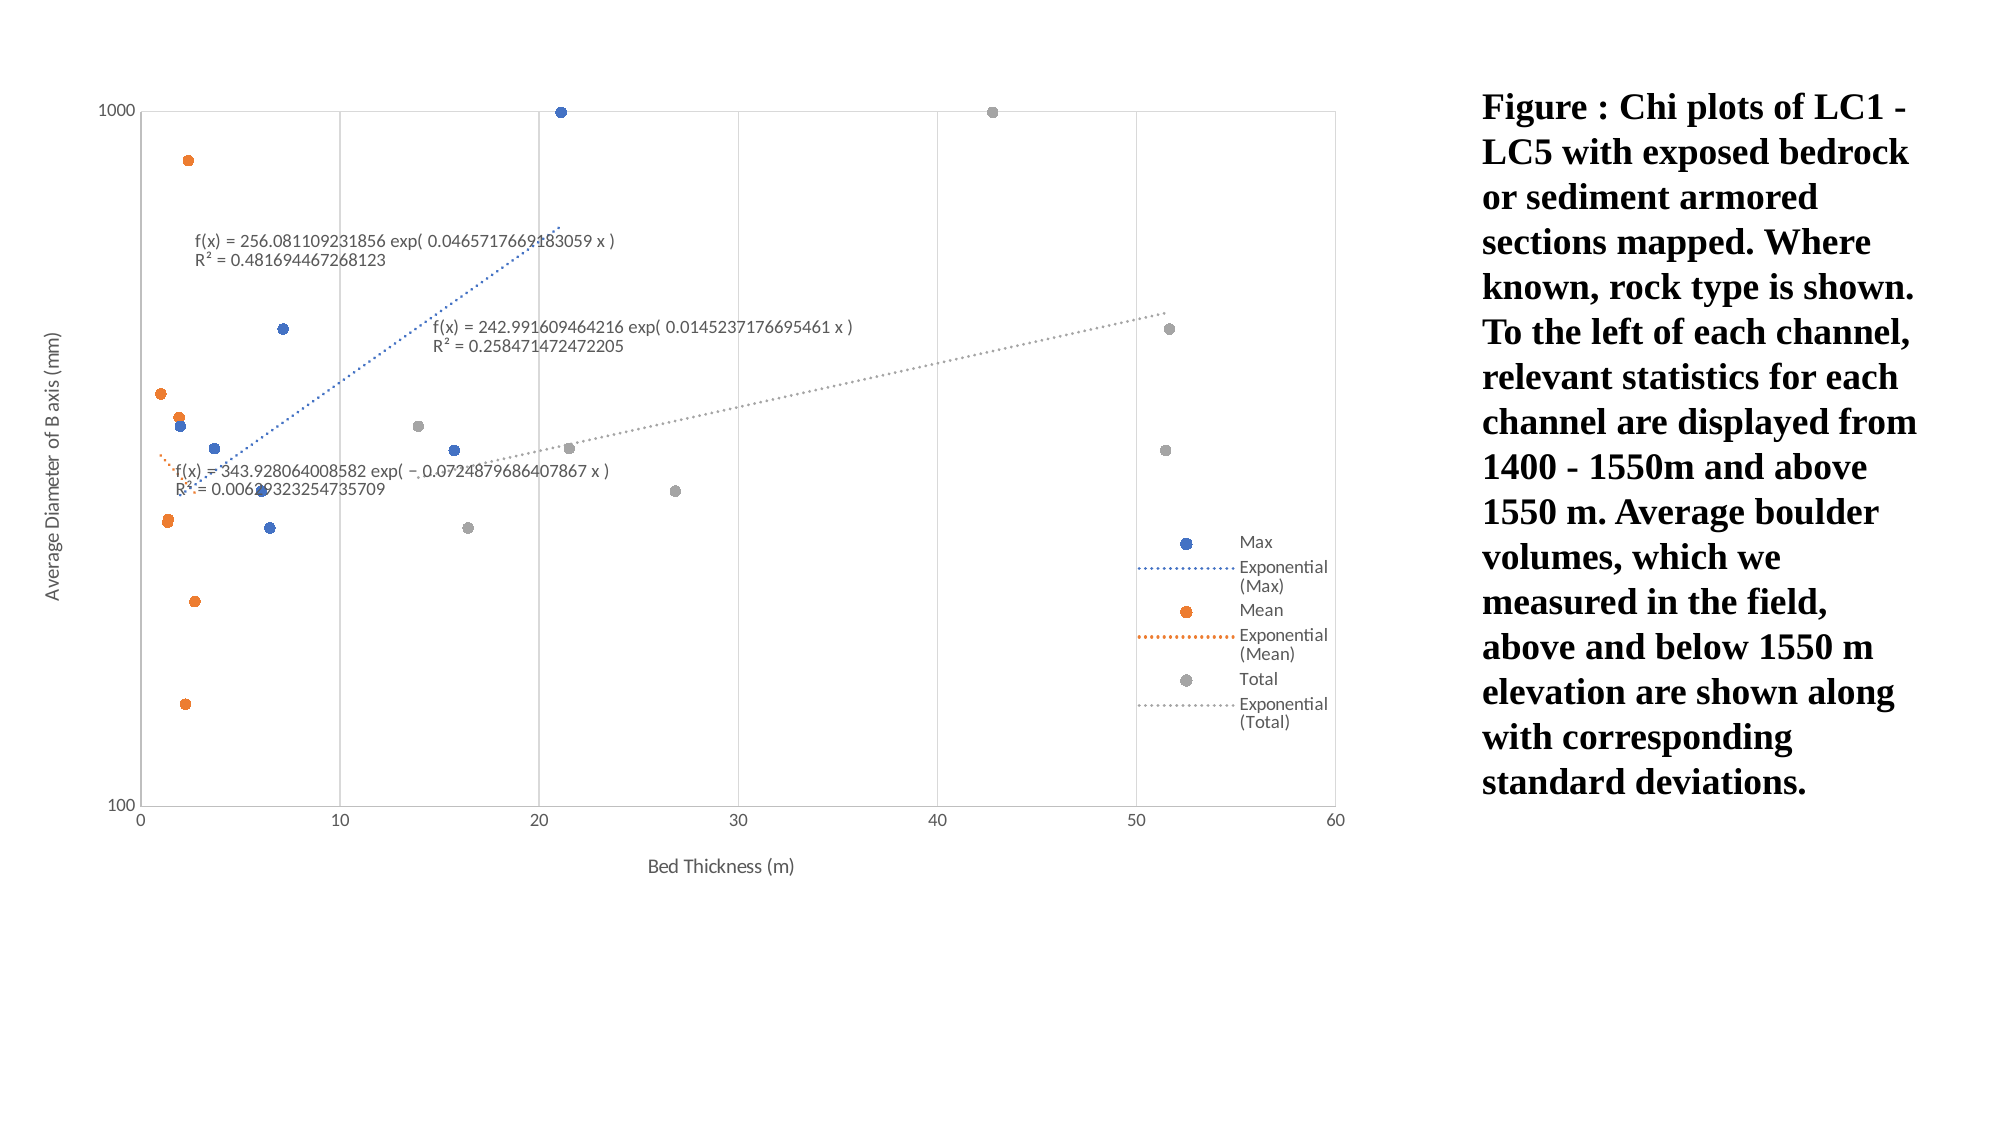

### Chart

| Category |  |  |  |
|---|---|---|---|
Figure : Chi plots of LC1 - LC5 with exposed bedrock or sediment armored sections mapped. Where known, rock type is shown. To the left of each channel, relevant statistics for each channel are displayed from 1400 - 1550m and above 1550 m. Average boulder volumes, which we measured in the field, above and below 1550 m elevation are shown along with corresponding standard deviations.